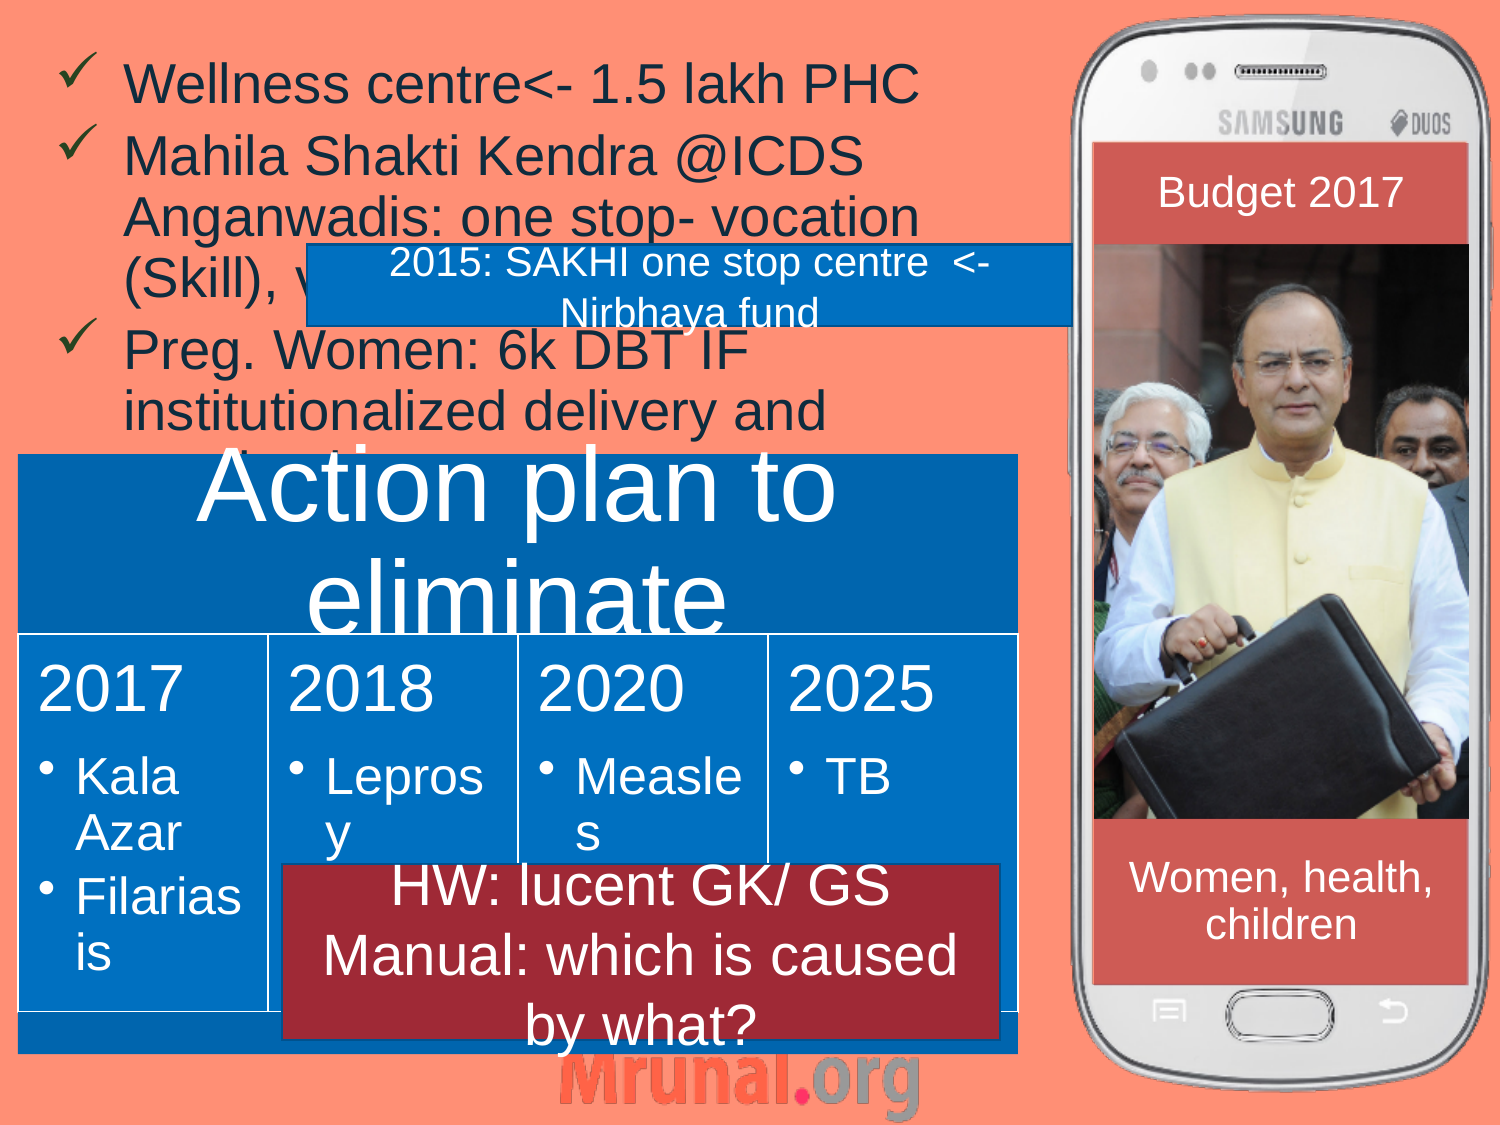

Wellness centre<- 1.5 lakh PHC
Mahila Shakti Kendra @ICDS Anganwadis: one stop- vocation (Skill), vaccination to violence
Preg. Women: 6k DBT IF institutionalized delivery and vaccination

Budget 2017
2015: SAKHI one stop centre  <-Nirbhaya fund
Action plan to eliminate
2017
Kala Azar
Filariasis
2018
Leprosy
2020
Measles
2025
TB
# Women, health, children
HW: lucent GK/ GS Manual: which is caused by what?